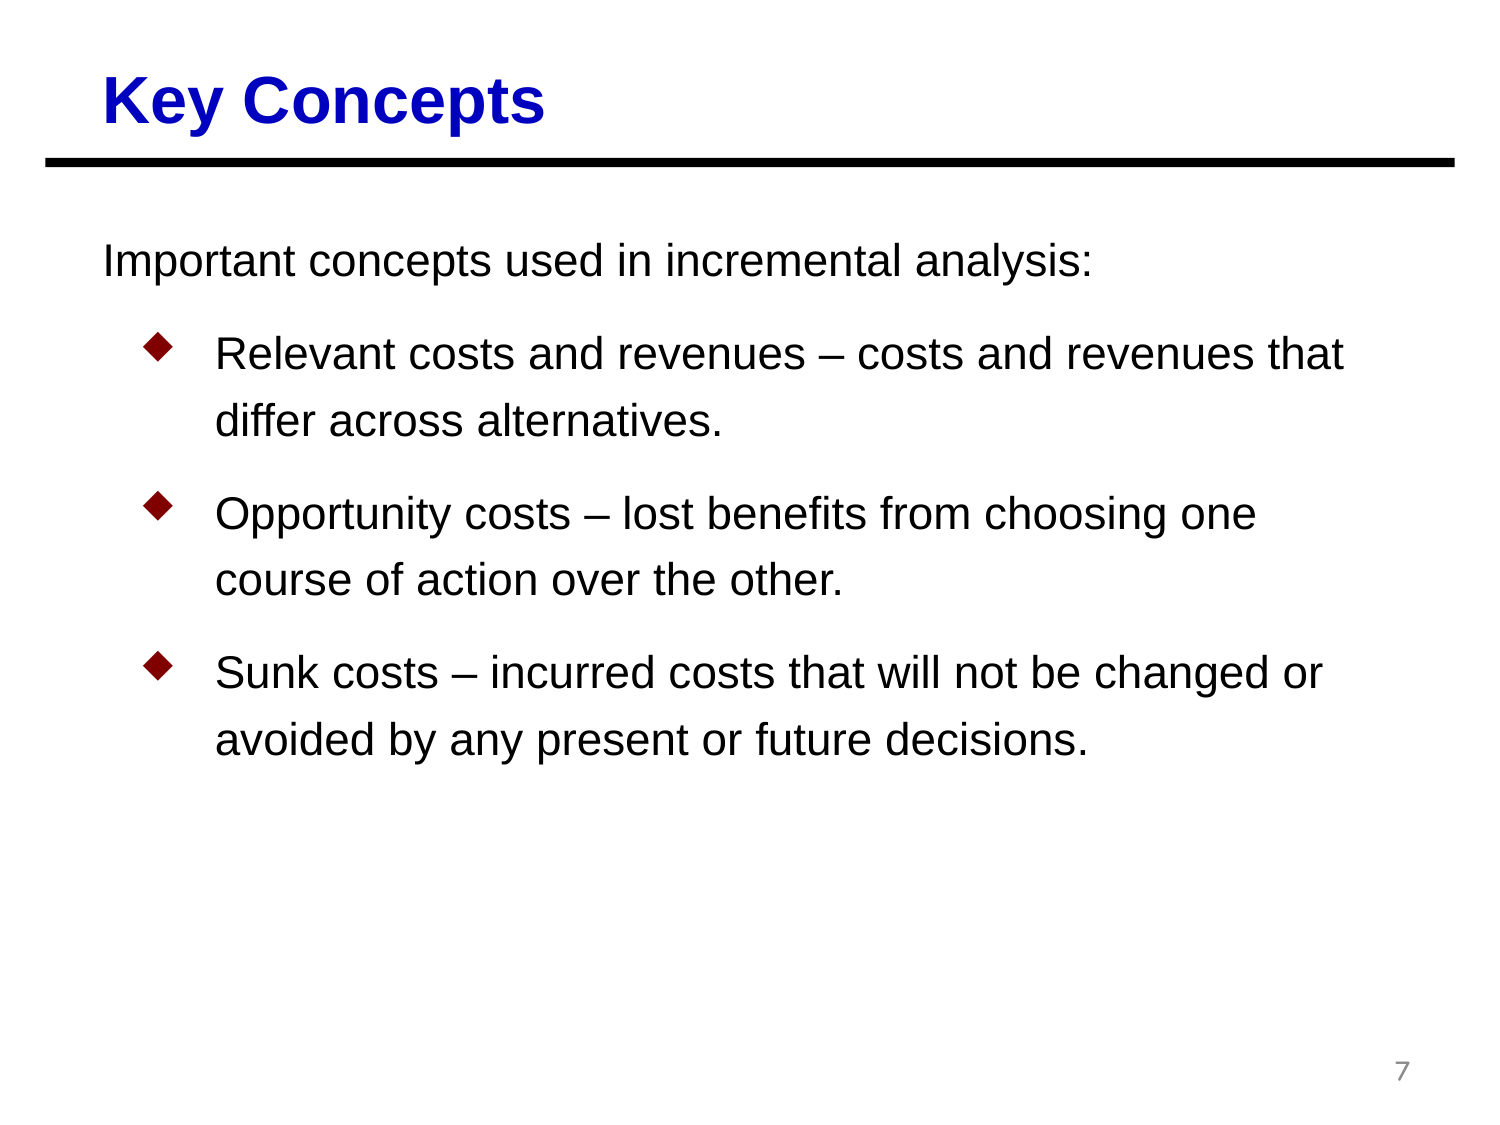

Key Concepts

Important concepts used in incremental analysis:
Relevant costs and revenues – costs and revenues that differ across alternatives.
Opportunity costs – lost benefits from choosing one course of action over the other.
Sunk costs – incurred costs that will not be changed or avoided by any present or future decisions.
7